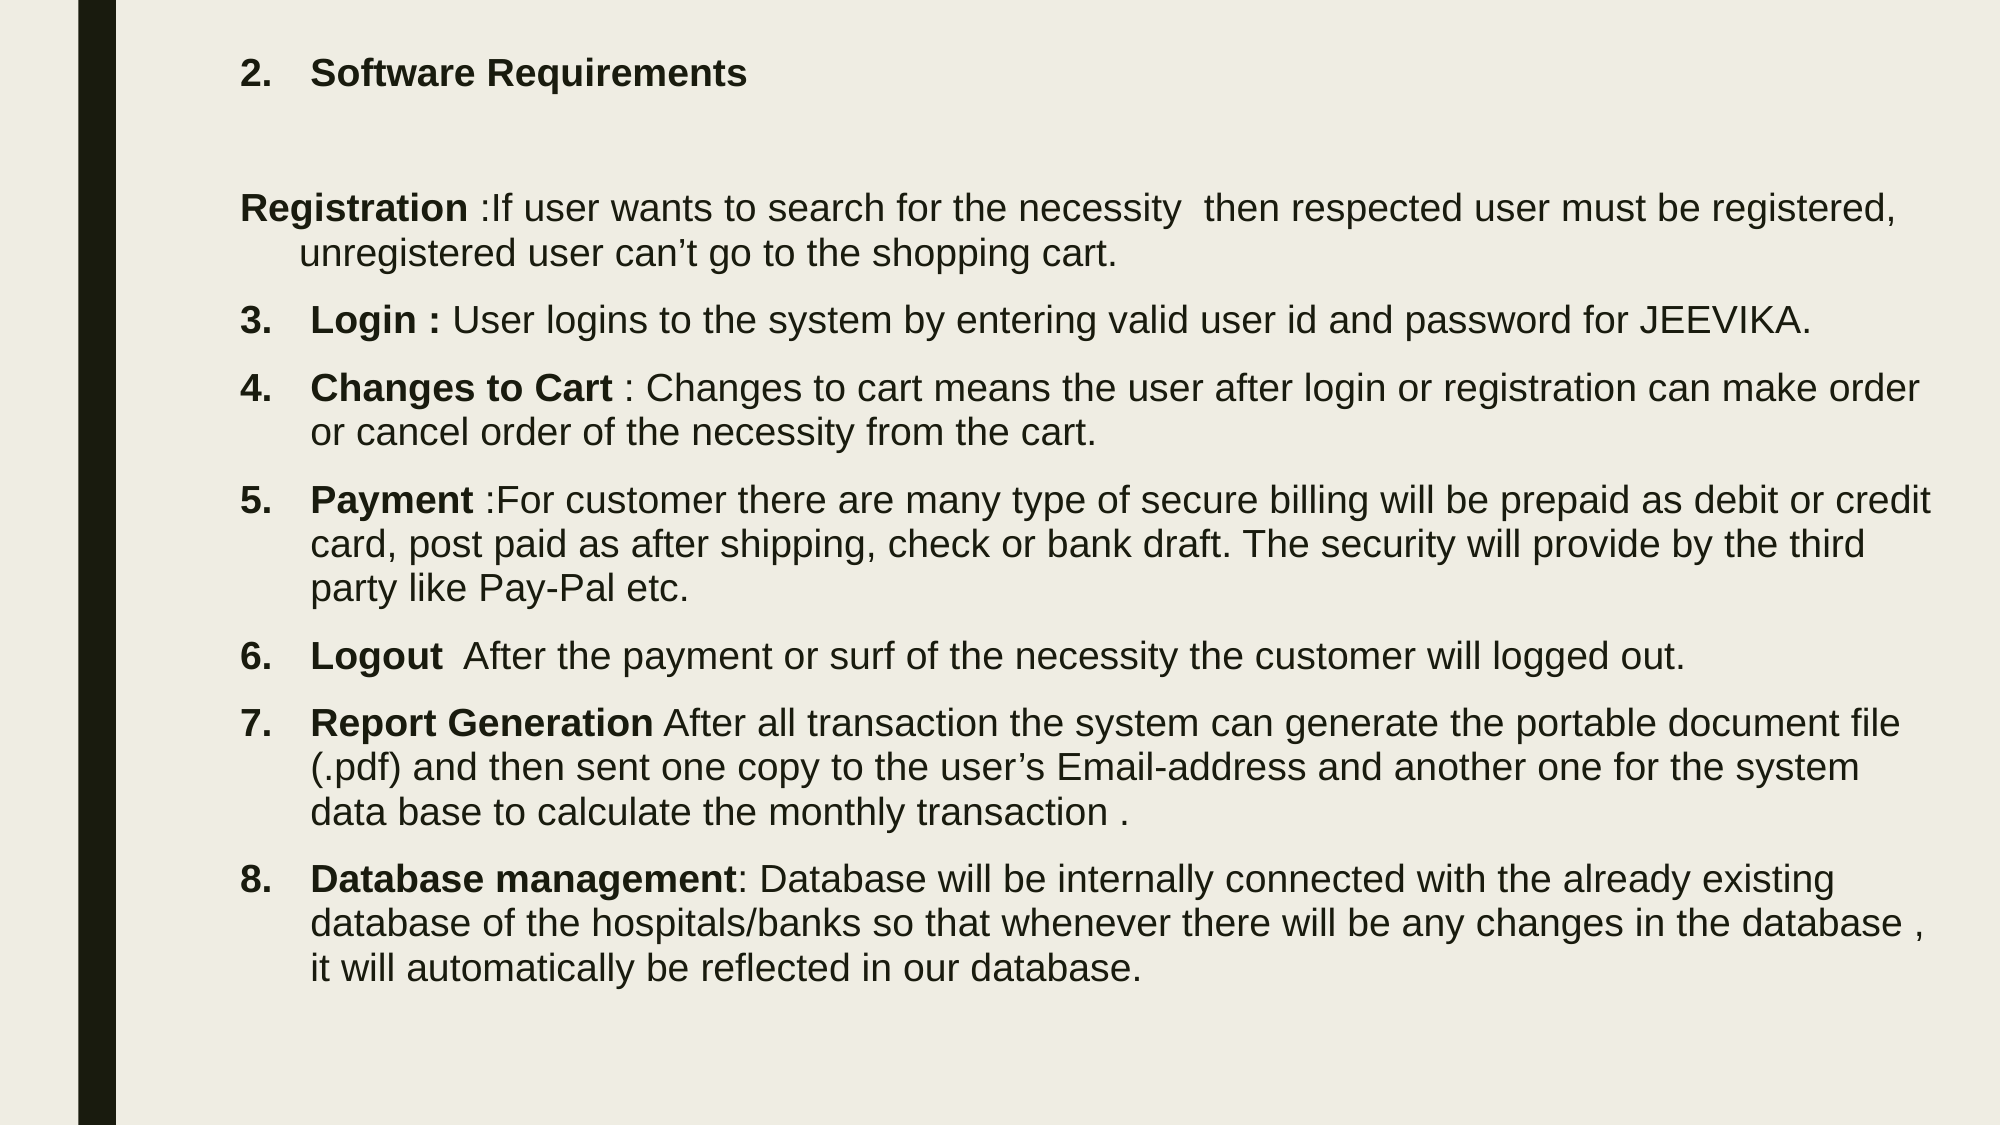

Software Requirements

Registration :If user wants to search for the necessity  then respected user must be registered, unregistered user can’t go to the shopping cart.
Login : User logins to the system by entering valid user id and password for JEEVIKA.
Changes to Cart : Changes to cart means the user after login or registration can make order or cancel order of the necessity from the cart.
Payment :For customer there are many type of secure billing will be prepaid as debit or credit card, post paid as after shipping, check or bank draft. The security will provide by the third party like Pay-Pal etc.
Logout  After the payment or surf of the necessity the customer will logged out.
Report Generation After all transaction the system can generate the portable document file (.pdf) and then sent one copy to the user’s Email-address and another one for the system data base to calculate the monthly transaction .
Database management: Database will be internally connected with the already existing database of the hospitals/banks so that whenever there will be any changes in the database , it will automatically be reflected in our database.